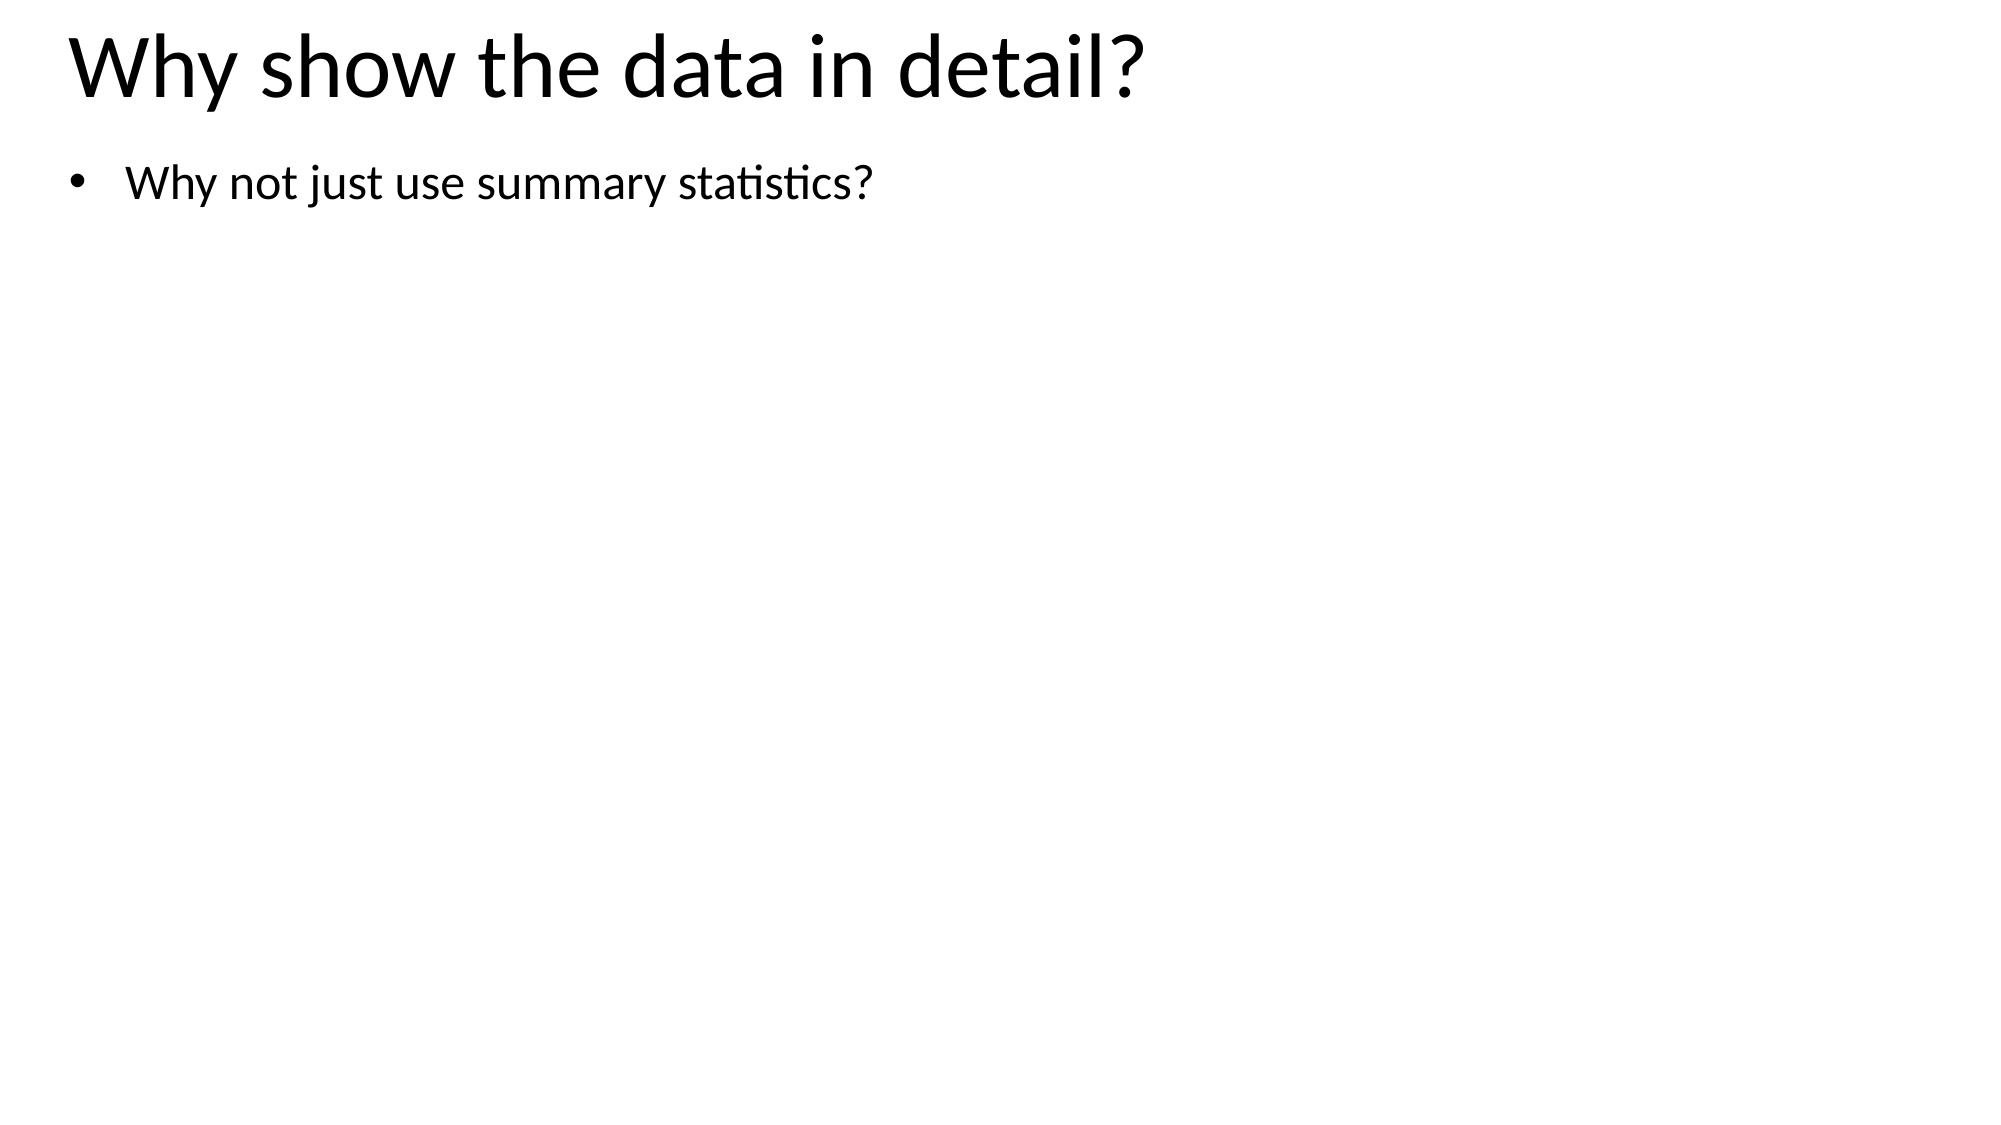

Why show the data in detail?
Why not just use summary statistics?